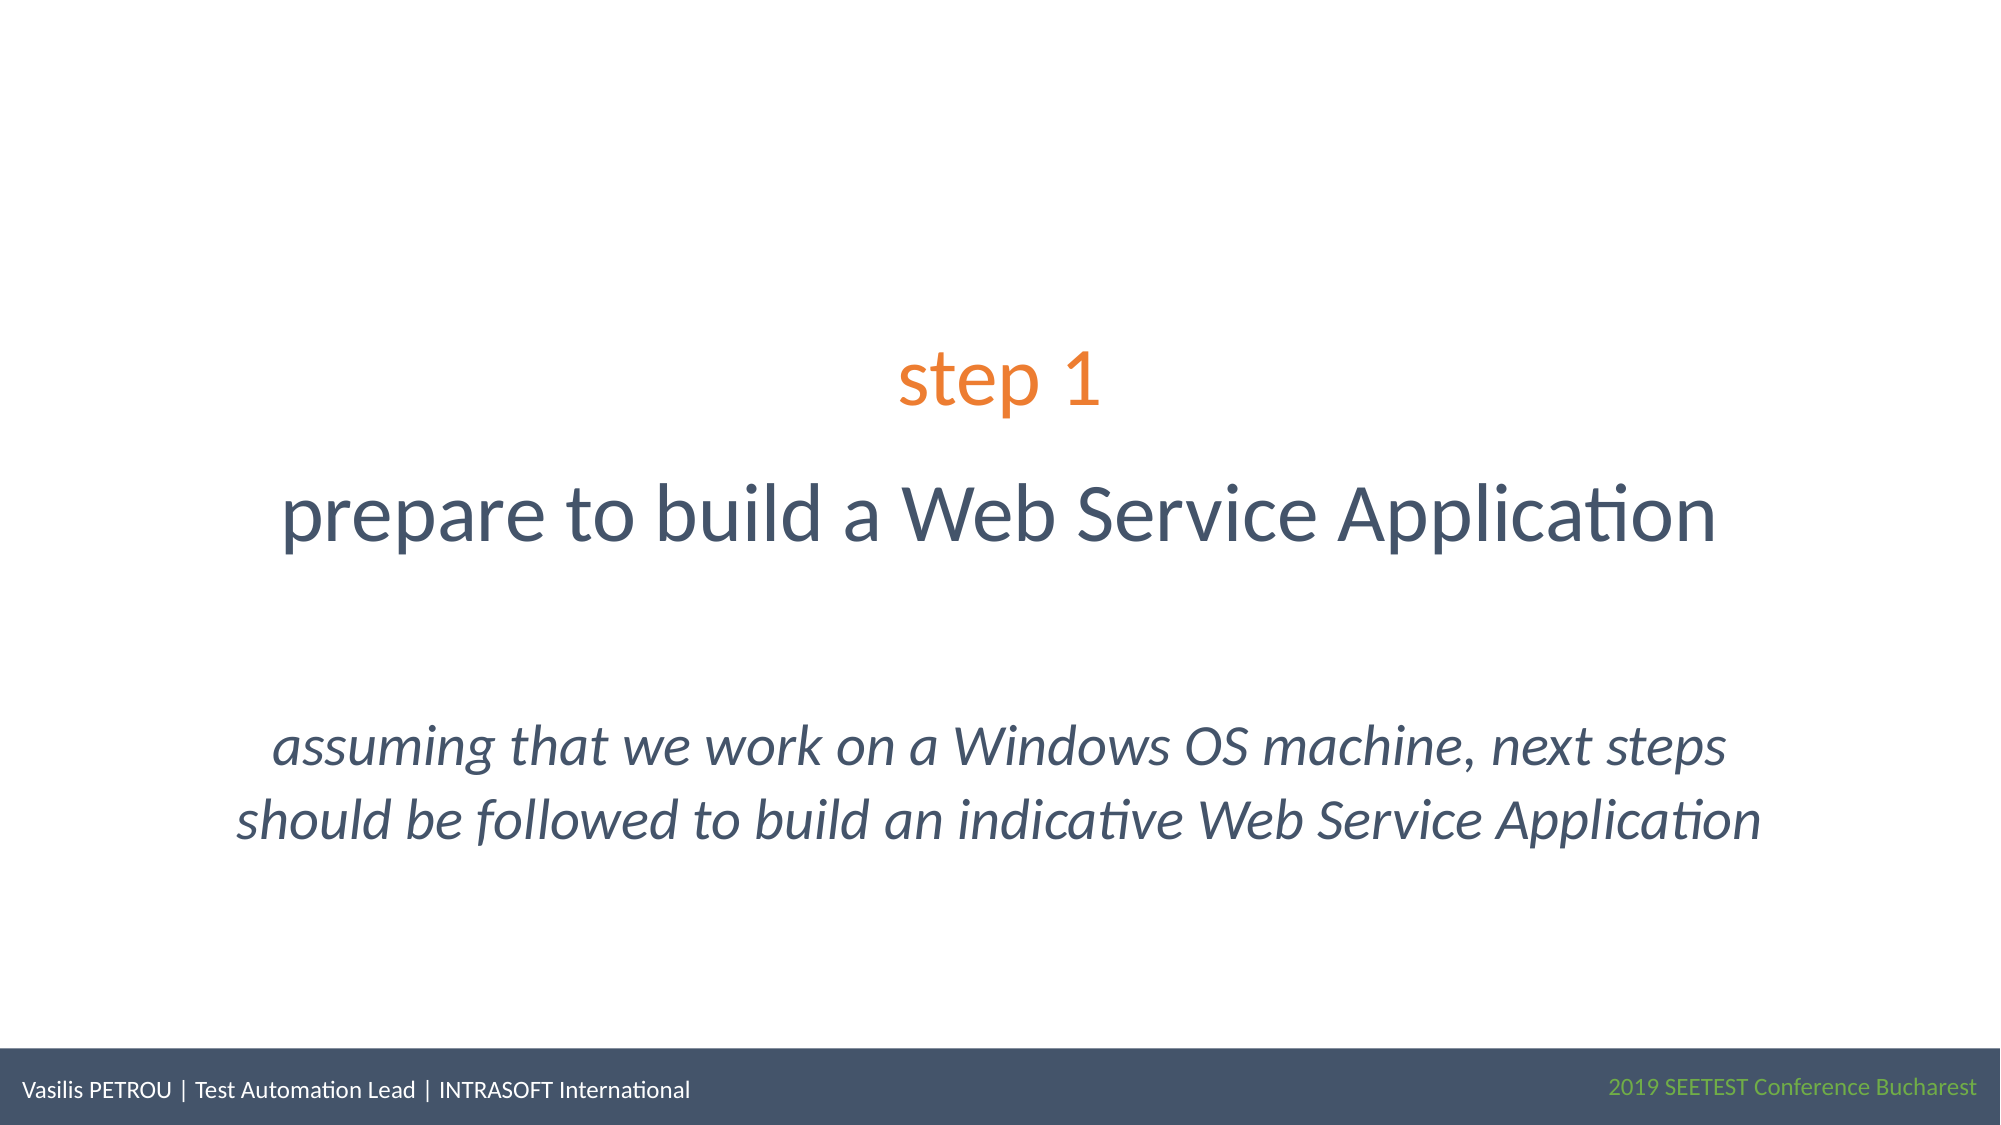

step 1
prepare to build a Web Service Application
assuming that we work on a Windows OS machine, next steps should be followed to build an indicative Web Service Application

2019 SEETEST Conference Bucharest
Vasilis PETROU | Test Automation Lead | INTRASOFT International